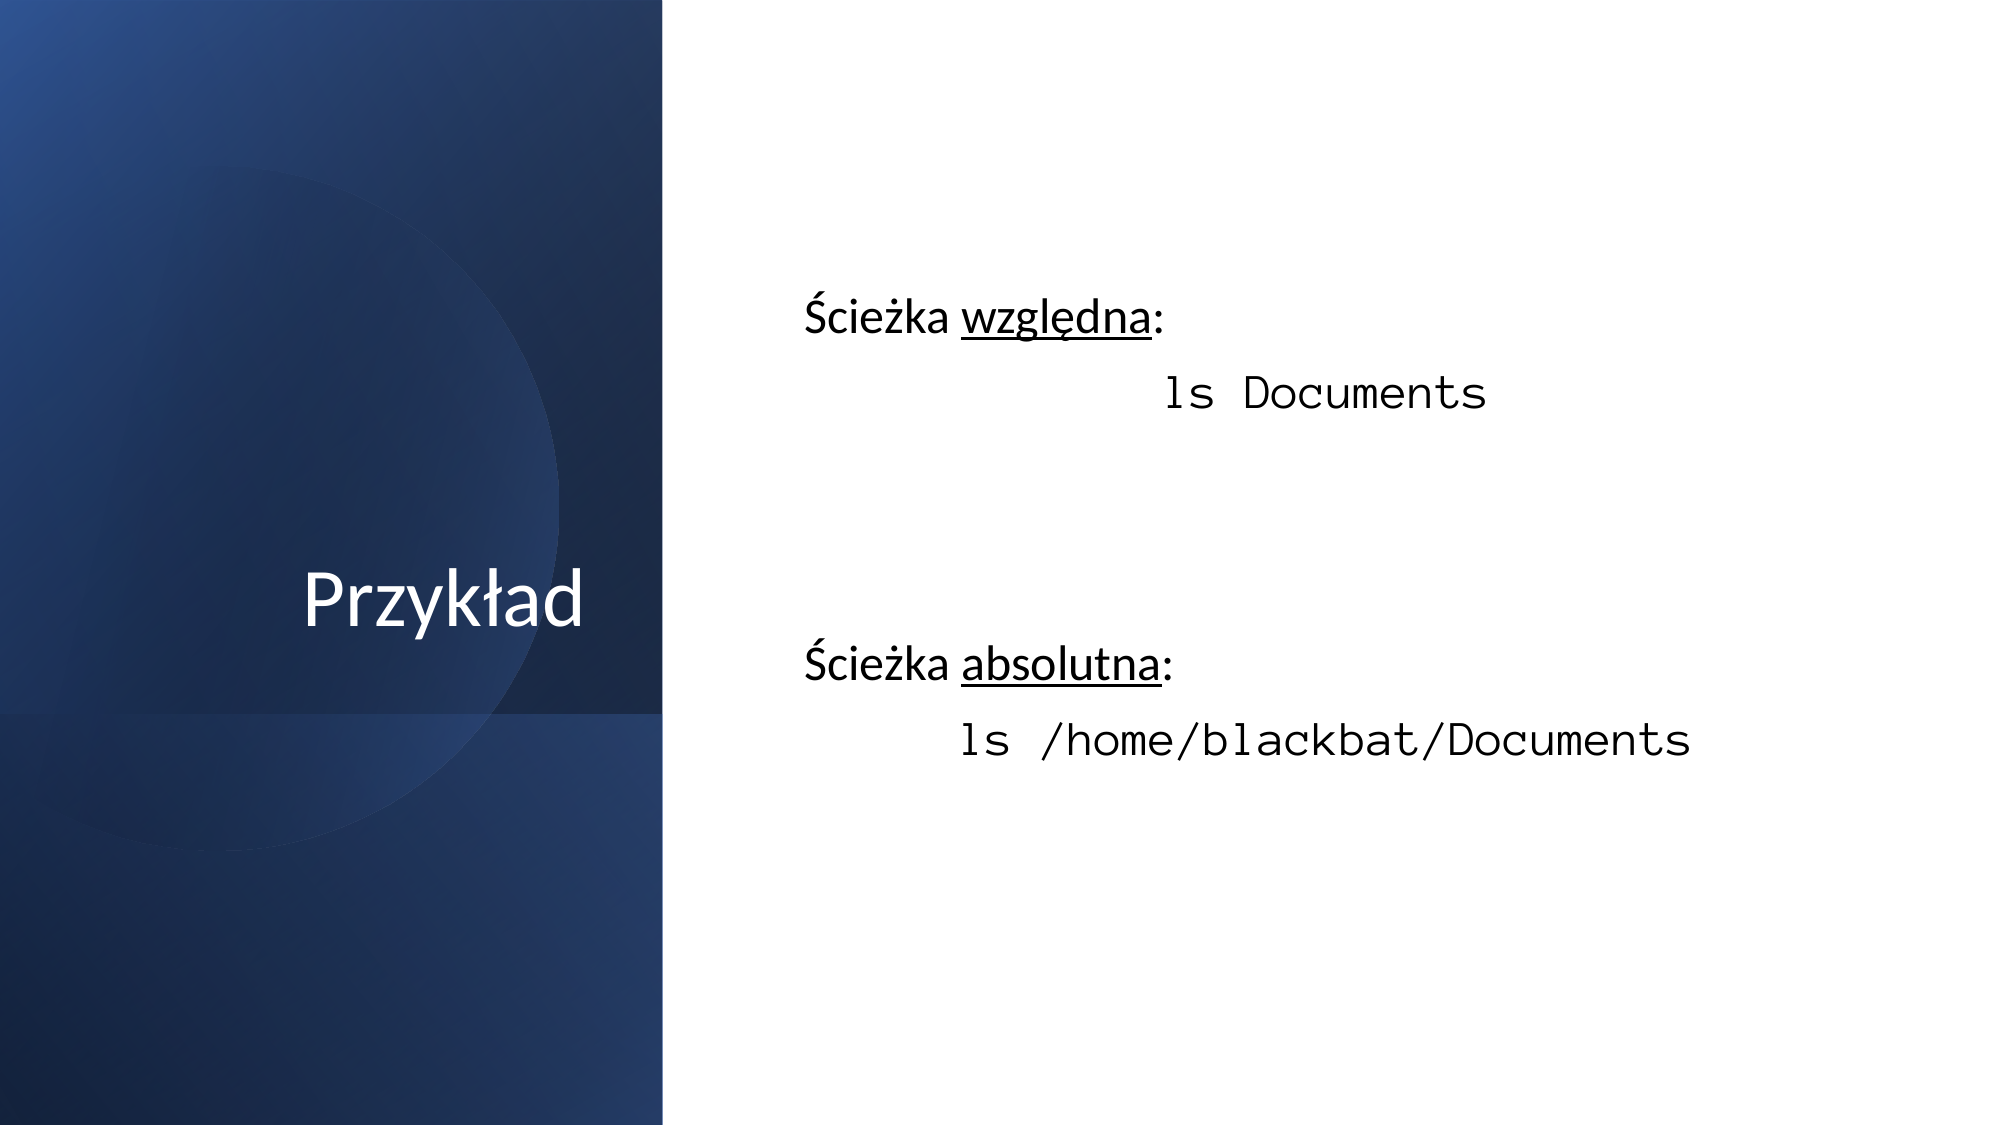

# Przykład
Ścieżka względna:
ls Documents

Ścieżka absolutna:
ls /home/blackbat/Documents